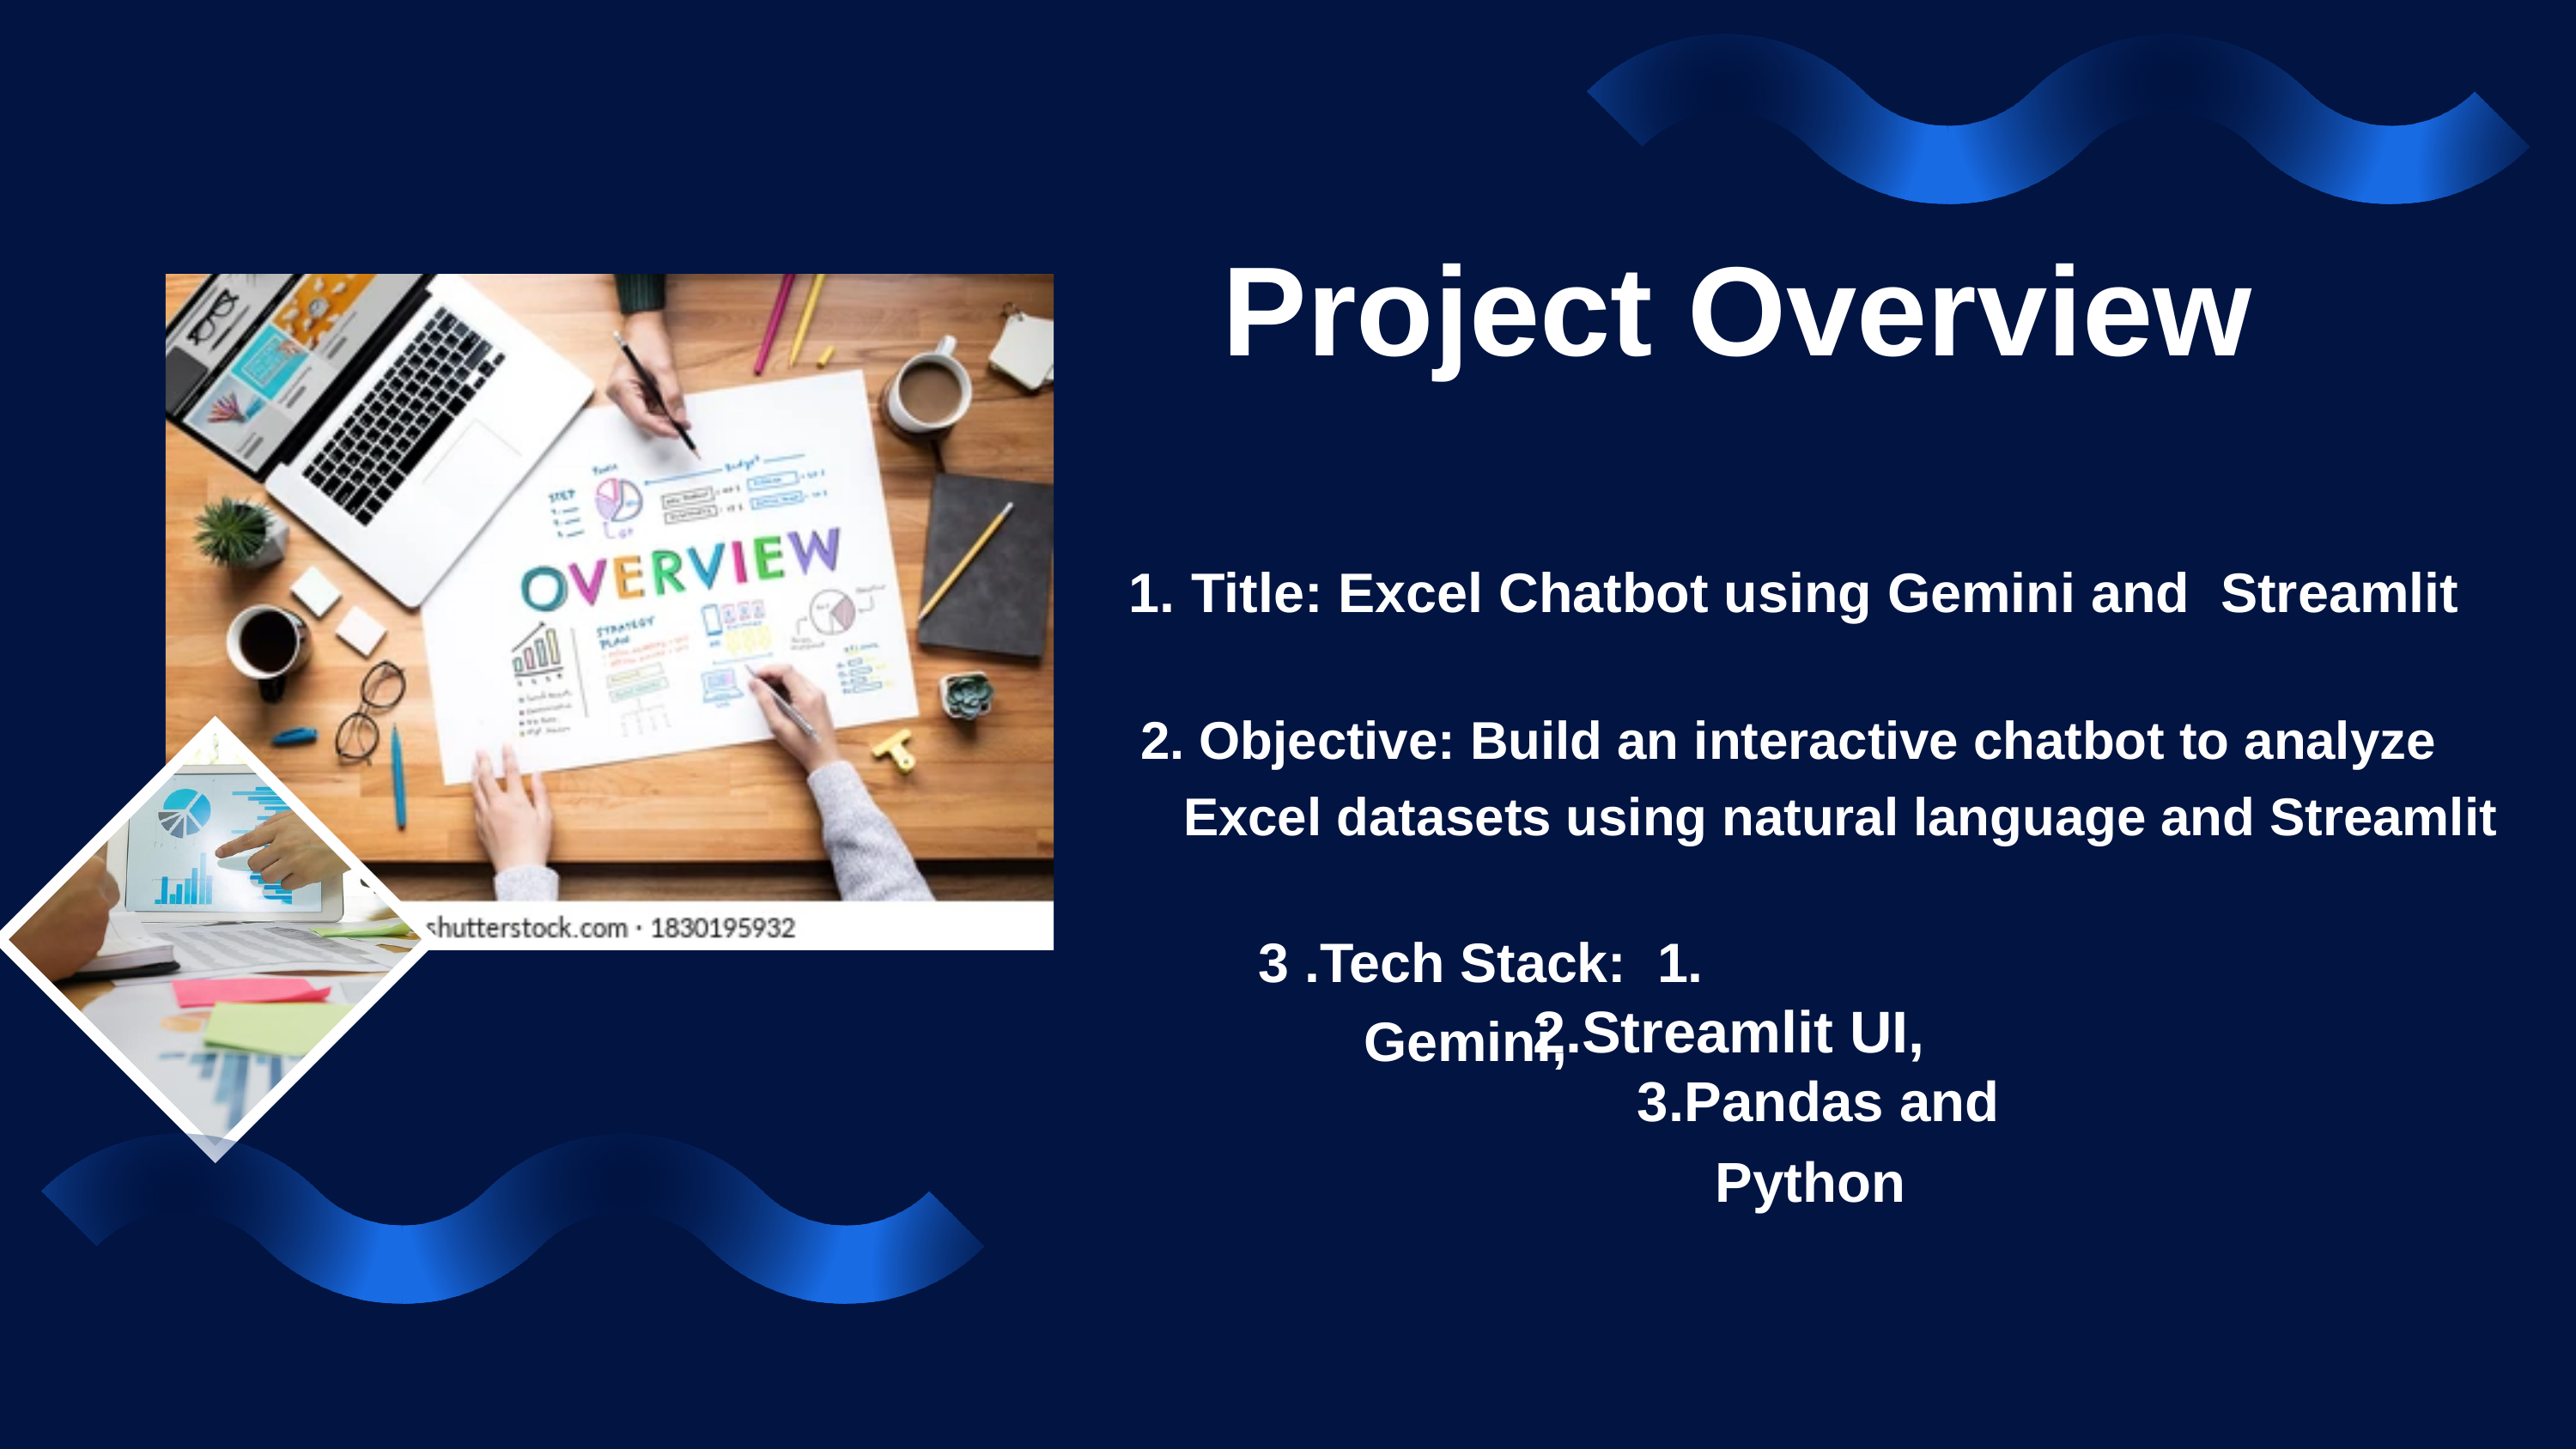

Project Overview

 Title: Excel Chatbot using Gemini and  Streamlit
2. Objective: Build an interactive chatbot to analyze
    Excel datasets using natural language and Streamlit

 3 .Tech Stack:  1. Gemini,
2.Streamlit UI,
 3.Pandas and Python